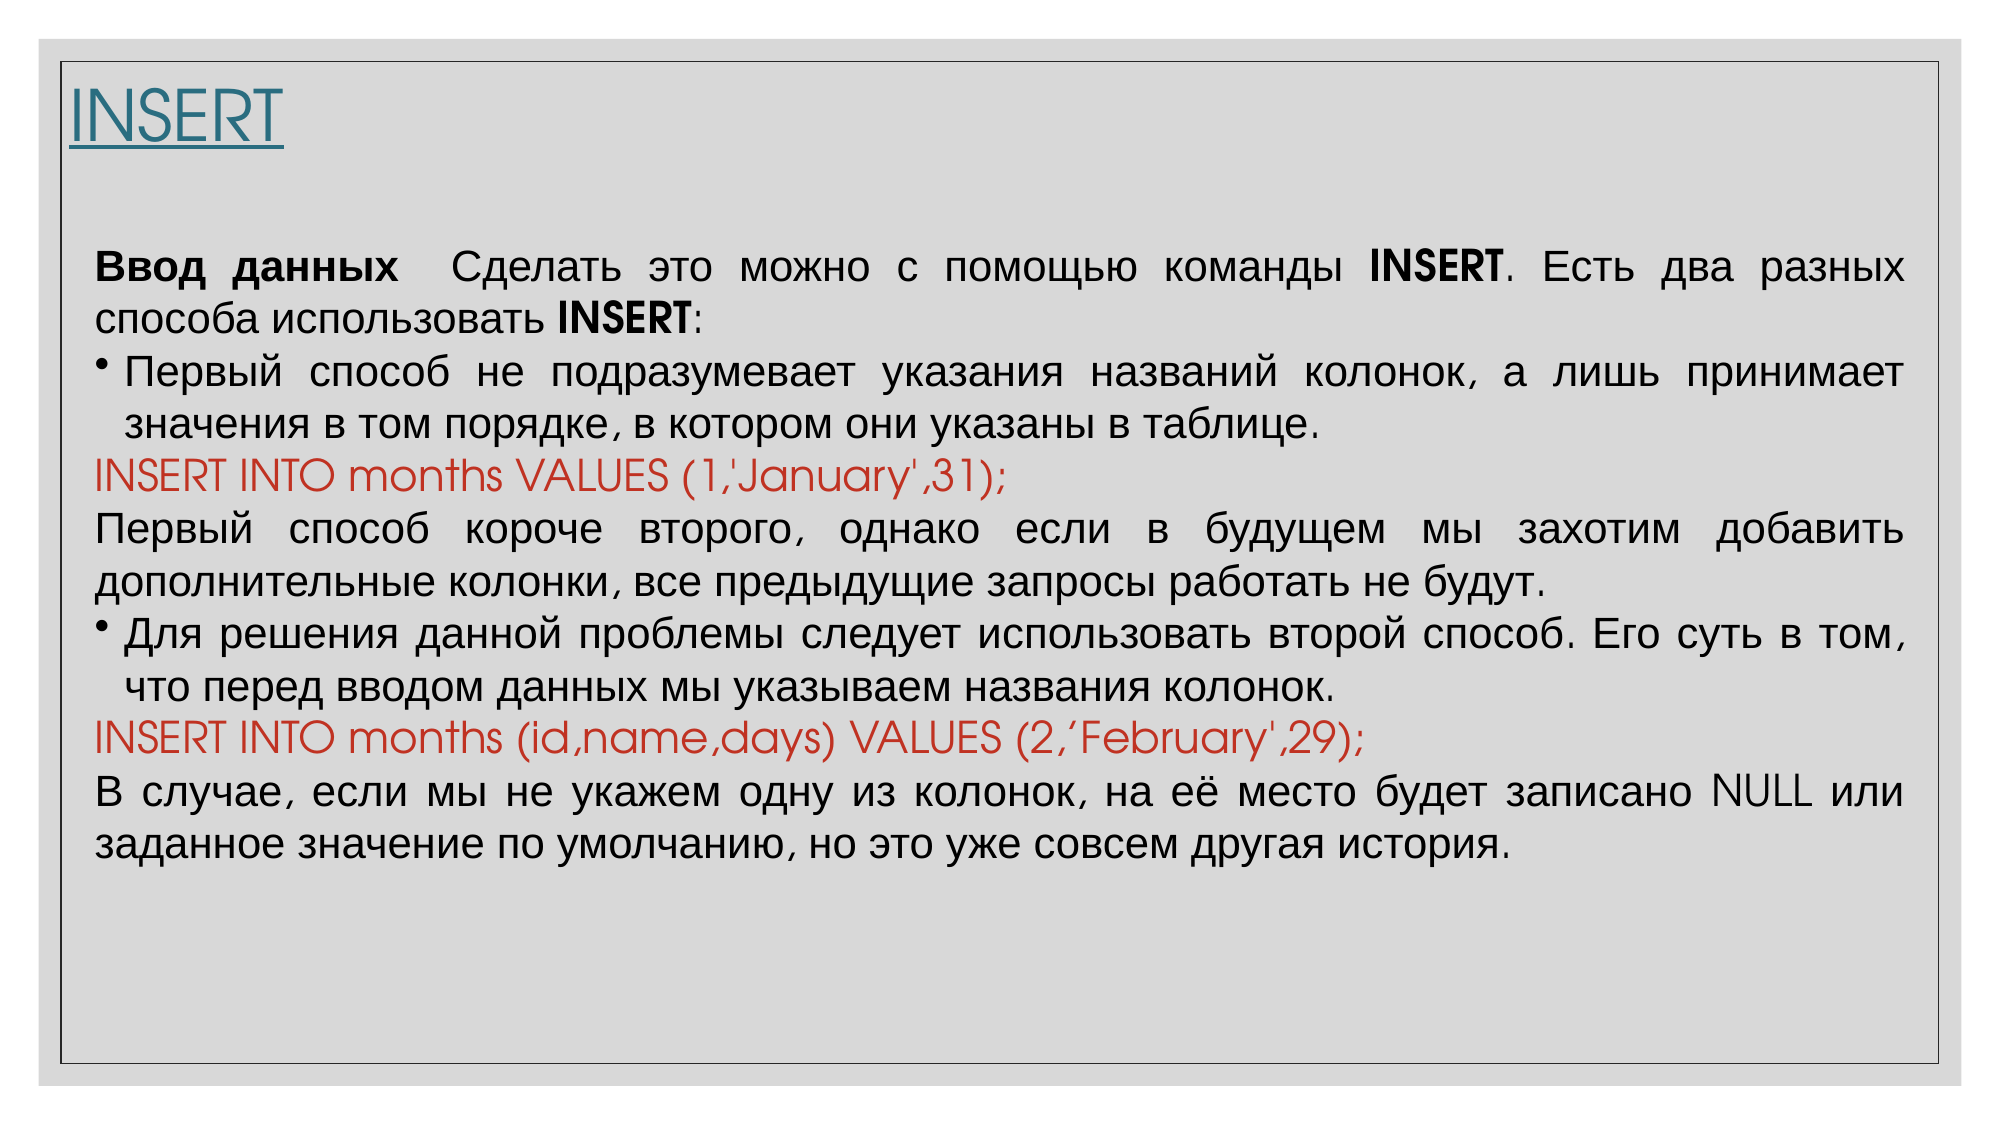

INSERT
Ввод данных  Сделать это можно с помощью команды INSERT. Есть два разных способа использовать INSERT:
Первый способ не подразумевает указания названий колонок, а лишь принимает значения в том порядке, в котором они указаны в таблице.
INSERT INTO months VALUES (1,'January',31);
Первый способ короче второго, однако если в будущем мы захотим добавить дополнительные колонки, все предыдущие запросы работать не будут.
Для решения данной проблемы следует использовать второй способ. Его суть в том, что перед вводом данных мы указываем названия колонок.
INSERT INTO months (id,name,days) VALUES (2,’February',29);
В случае, если мы не укажем одну из колонок, на её место будет записано NULL или заданное значение по умолчанию, но это уже совсем другая история.